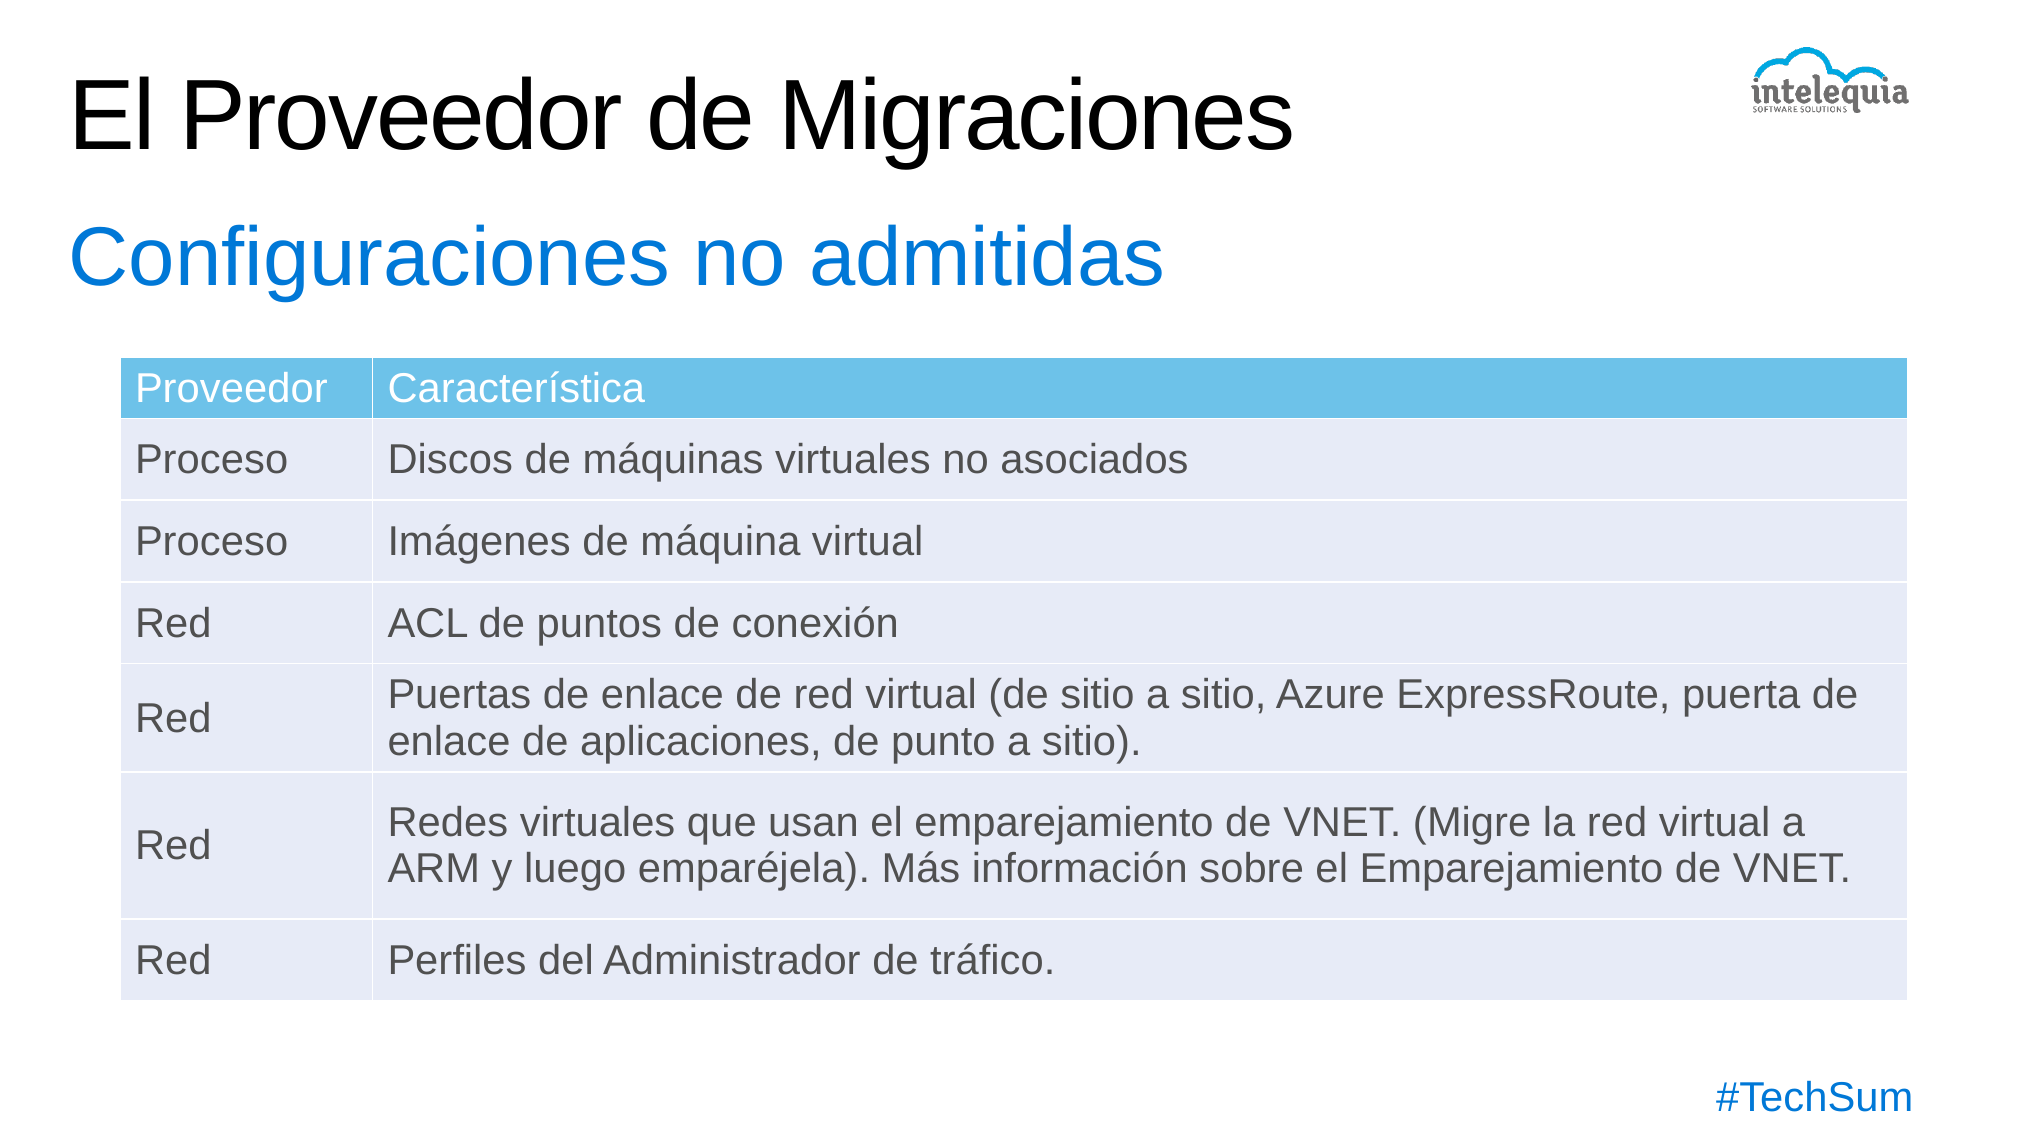

# El Proveedor de Migraciones
Configuraciones no admitidas
| Proveedor | Característica |
| --- | --- |
| Proceso | Discos de máquinas virtuales no asociados |
| Proceso | Imágenes de máquina virtual |
| Red | ACL de puntos de conexión |
| Red | Puertas de enlace de red virtual (de sitio a sitio, Azure ExpressRoute, puerta de enlace de aplicaciones, de punto a sitio). |
| Red | Redes virtuales que usan el emparejamiento de VNET. (Migre la red virtual a ARM y luego emparéjela). Más información sobre el Emparejamiento de VNET. |
| Red | Perfiles del Administrador de tráfico. |